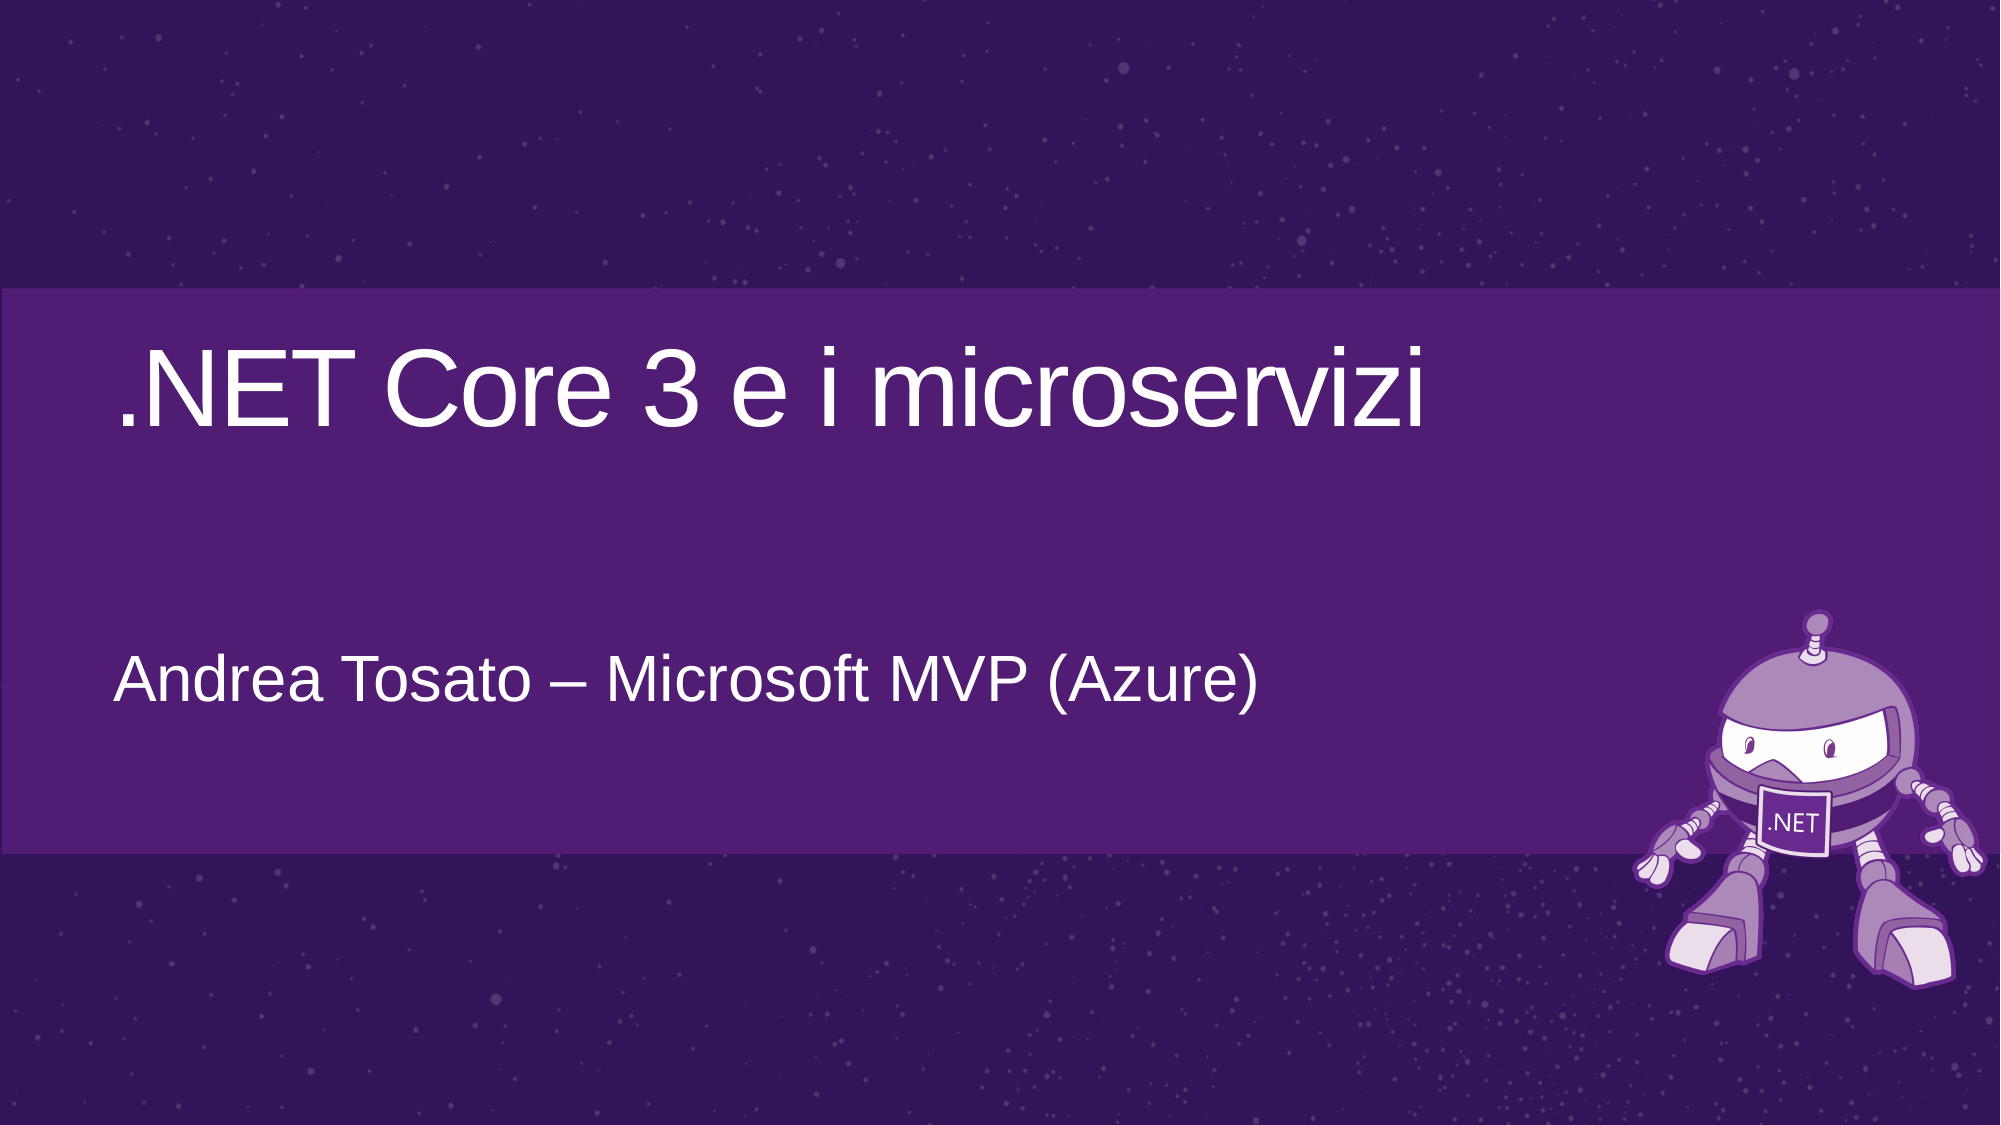

# .NET Core 3 e i microservizi
Andrea Tosato – Microsoft MVP (Azure)